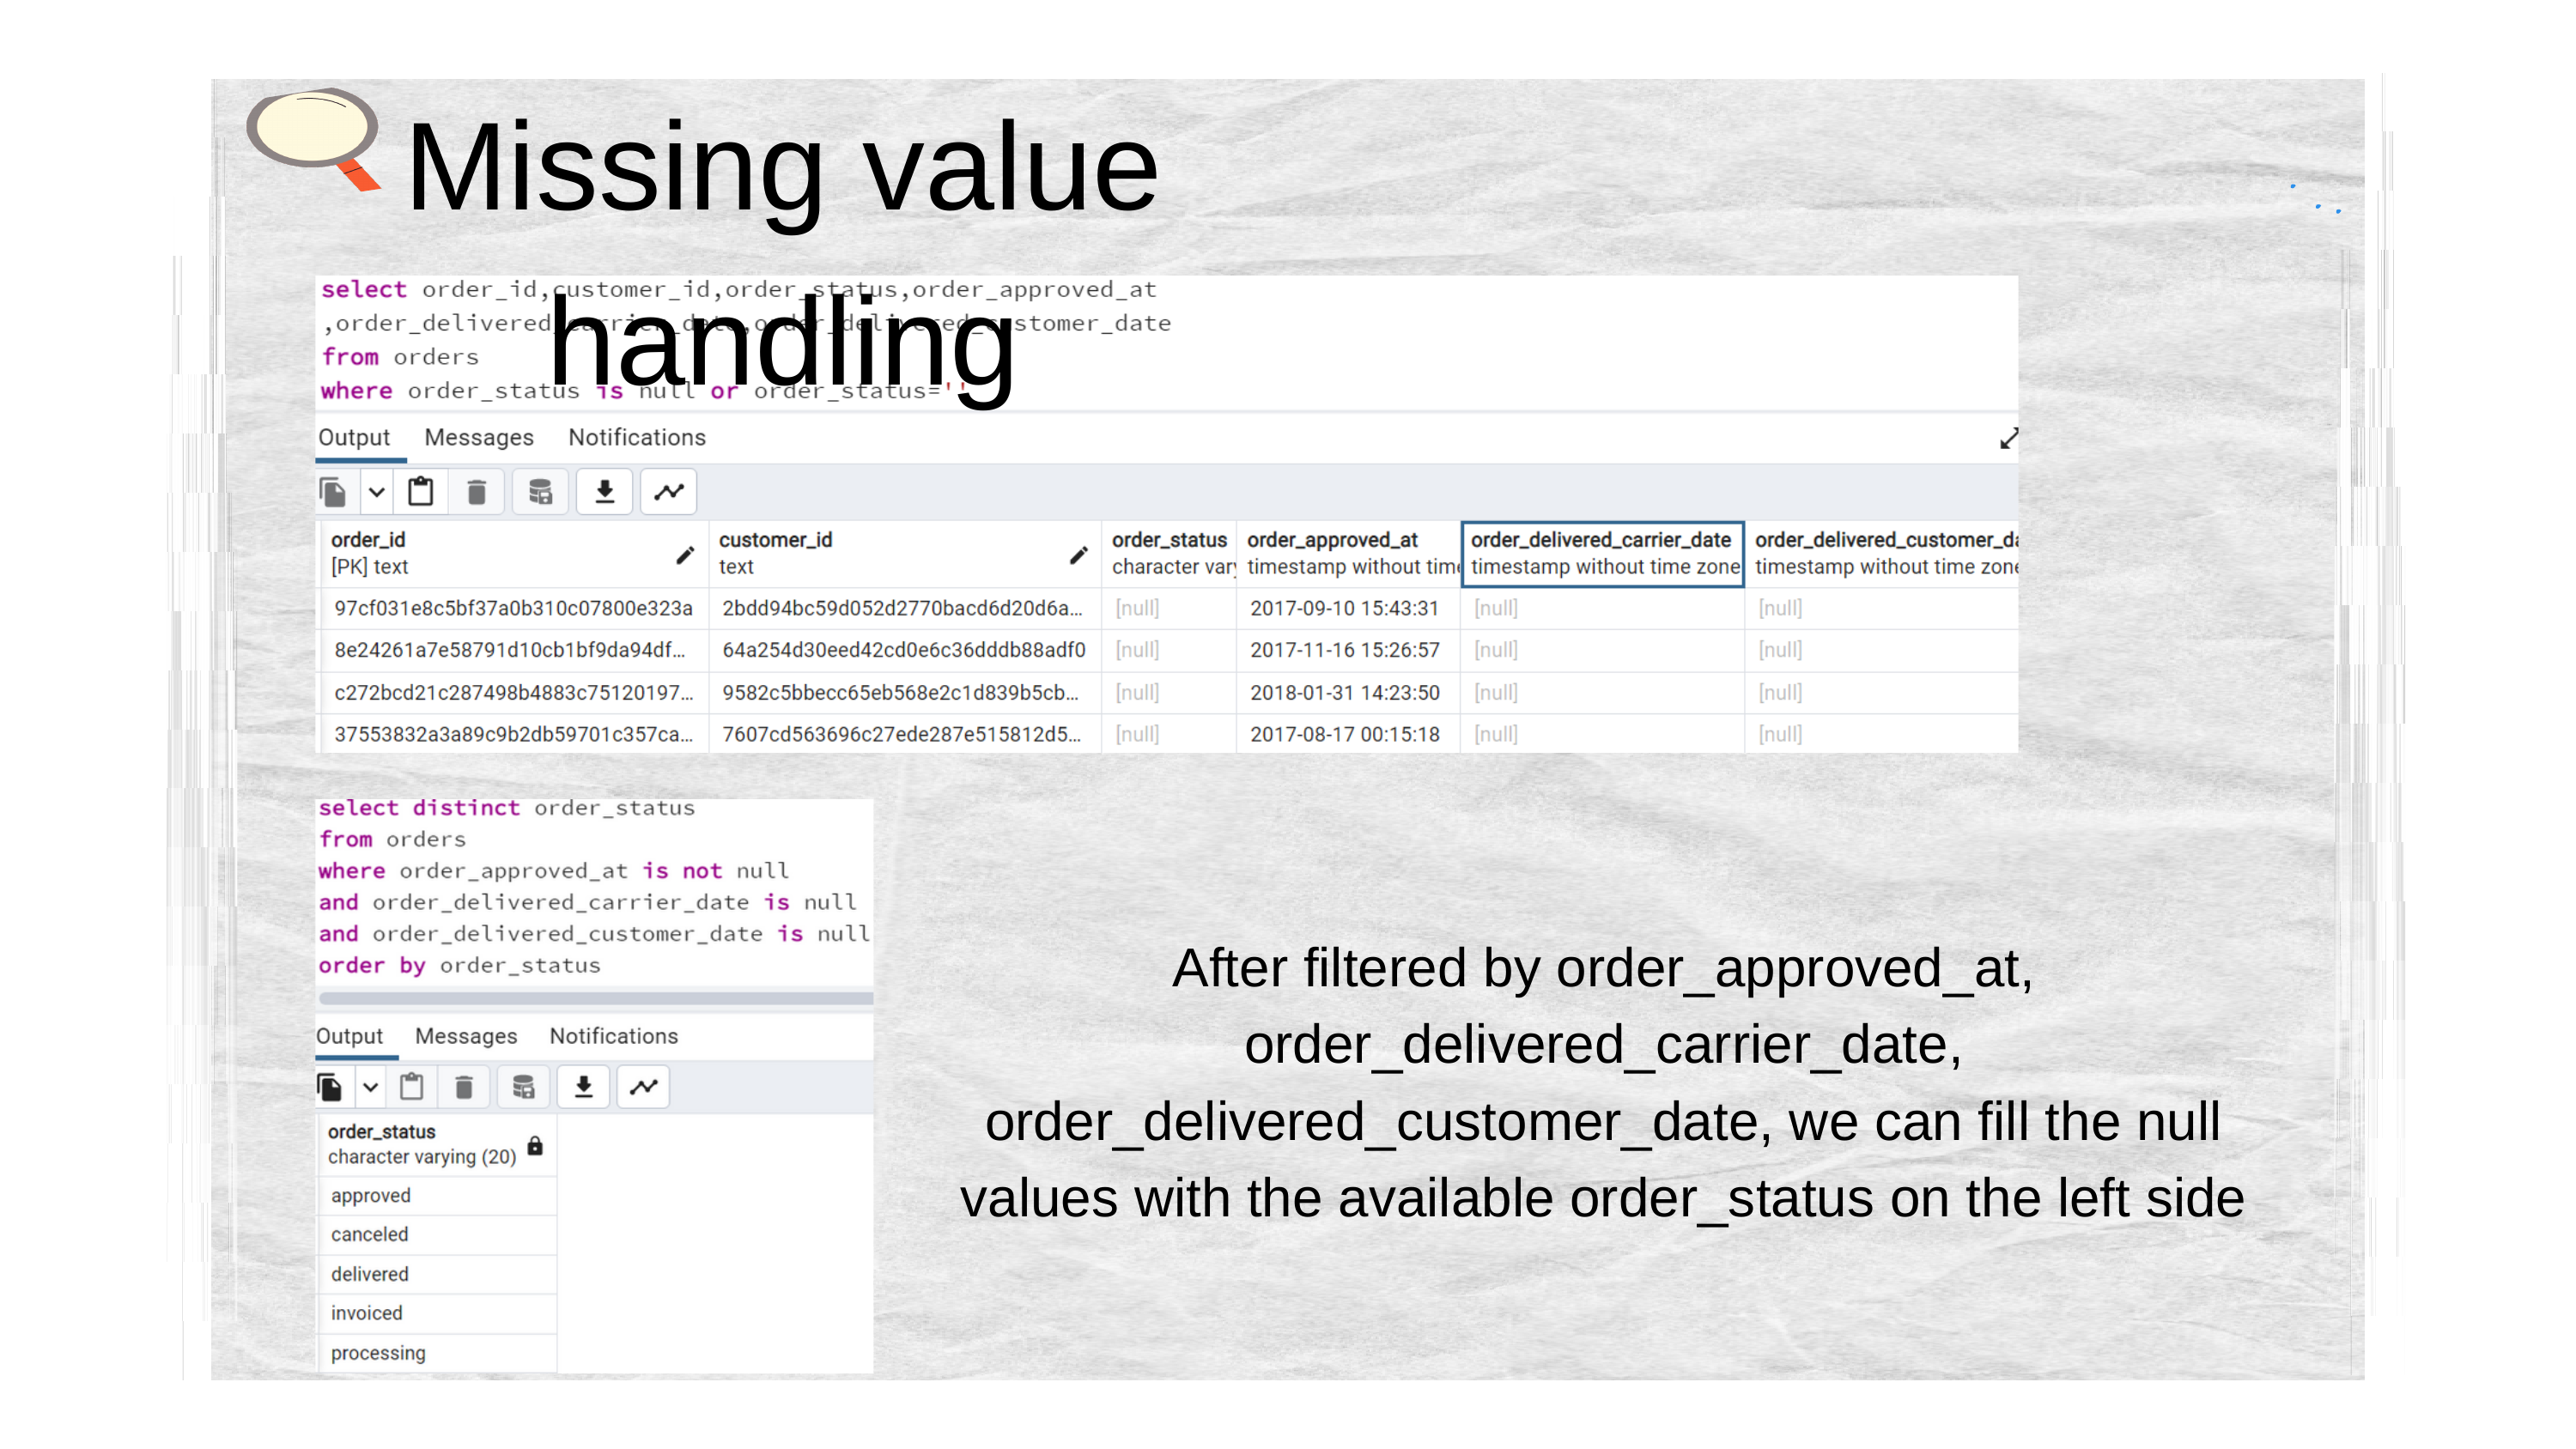

Missing value handling

After filtered by order_approved_at, order_delivered_carrier_date, order_delivered_customer_date, we can fill the null values with the available order_status on the left side